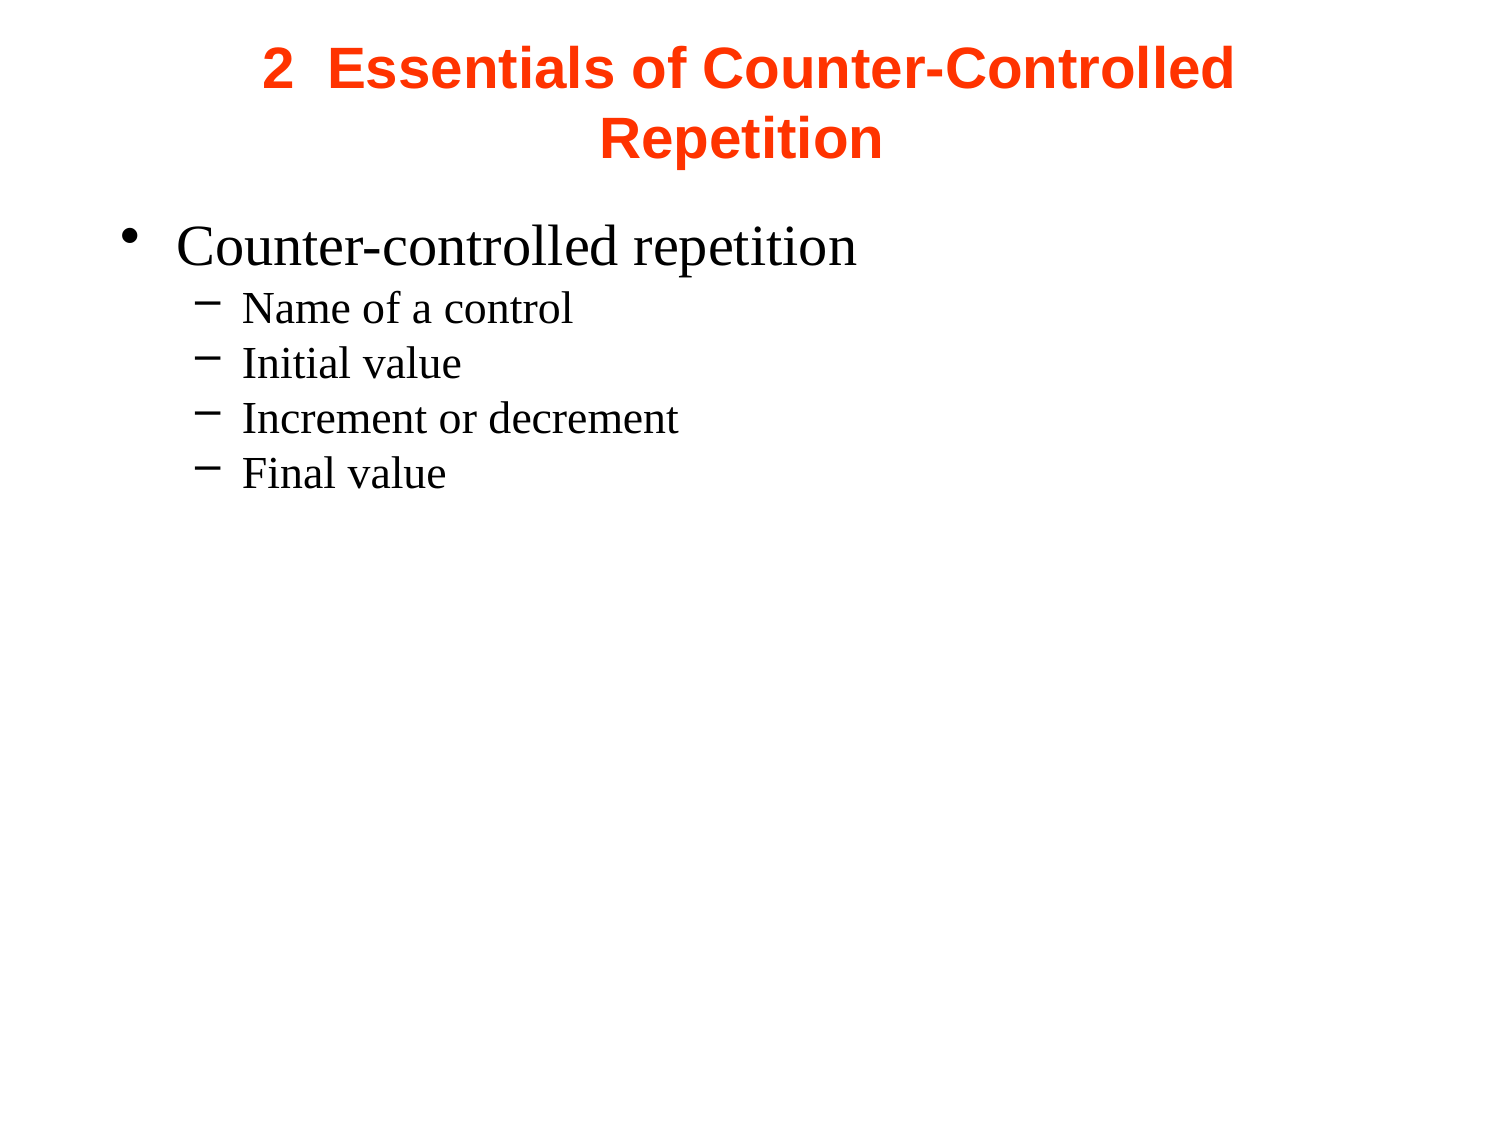

# 2  Essentials of Counter-Controlled Repetition
Counter-controlled repetition
Name of a control
Initial value
Increment or decrement
Final value